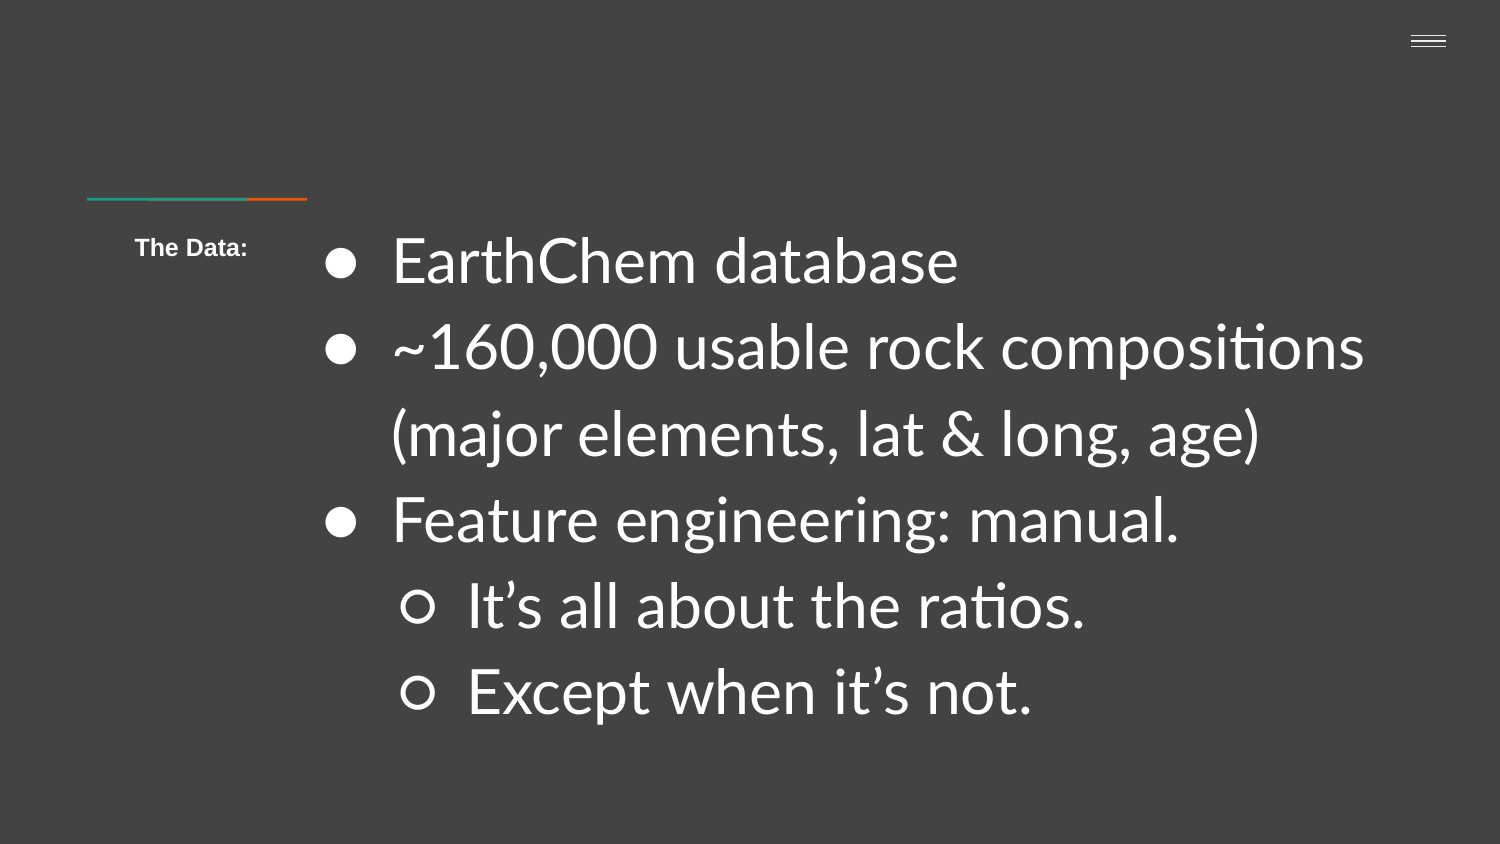

EarthChem database
~160,000 usable rock compositions (major elements, lat & long, age)
Feature engineering: manual.
It’s all about the ratios.
Except when it’s not.
# The Data: